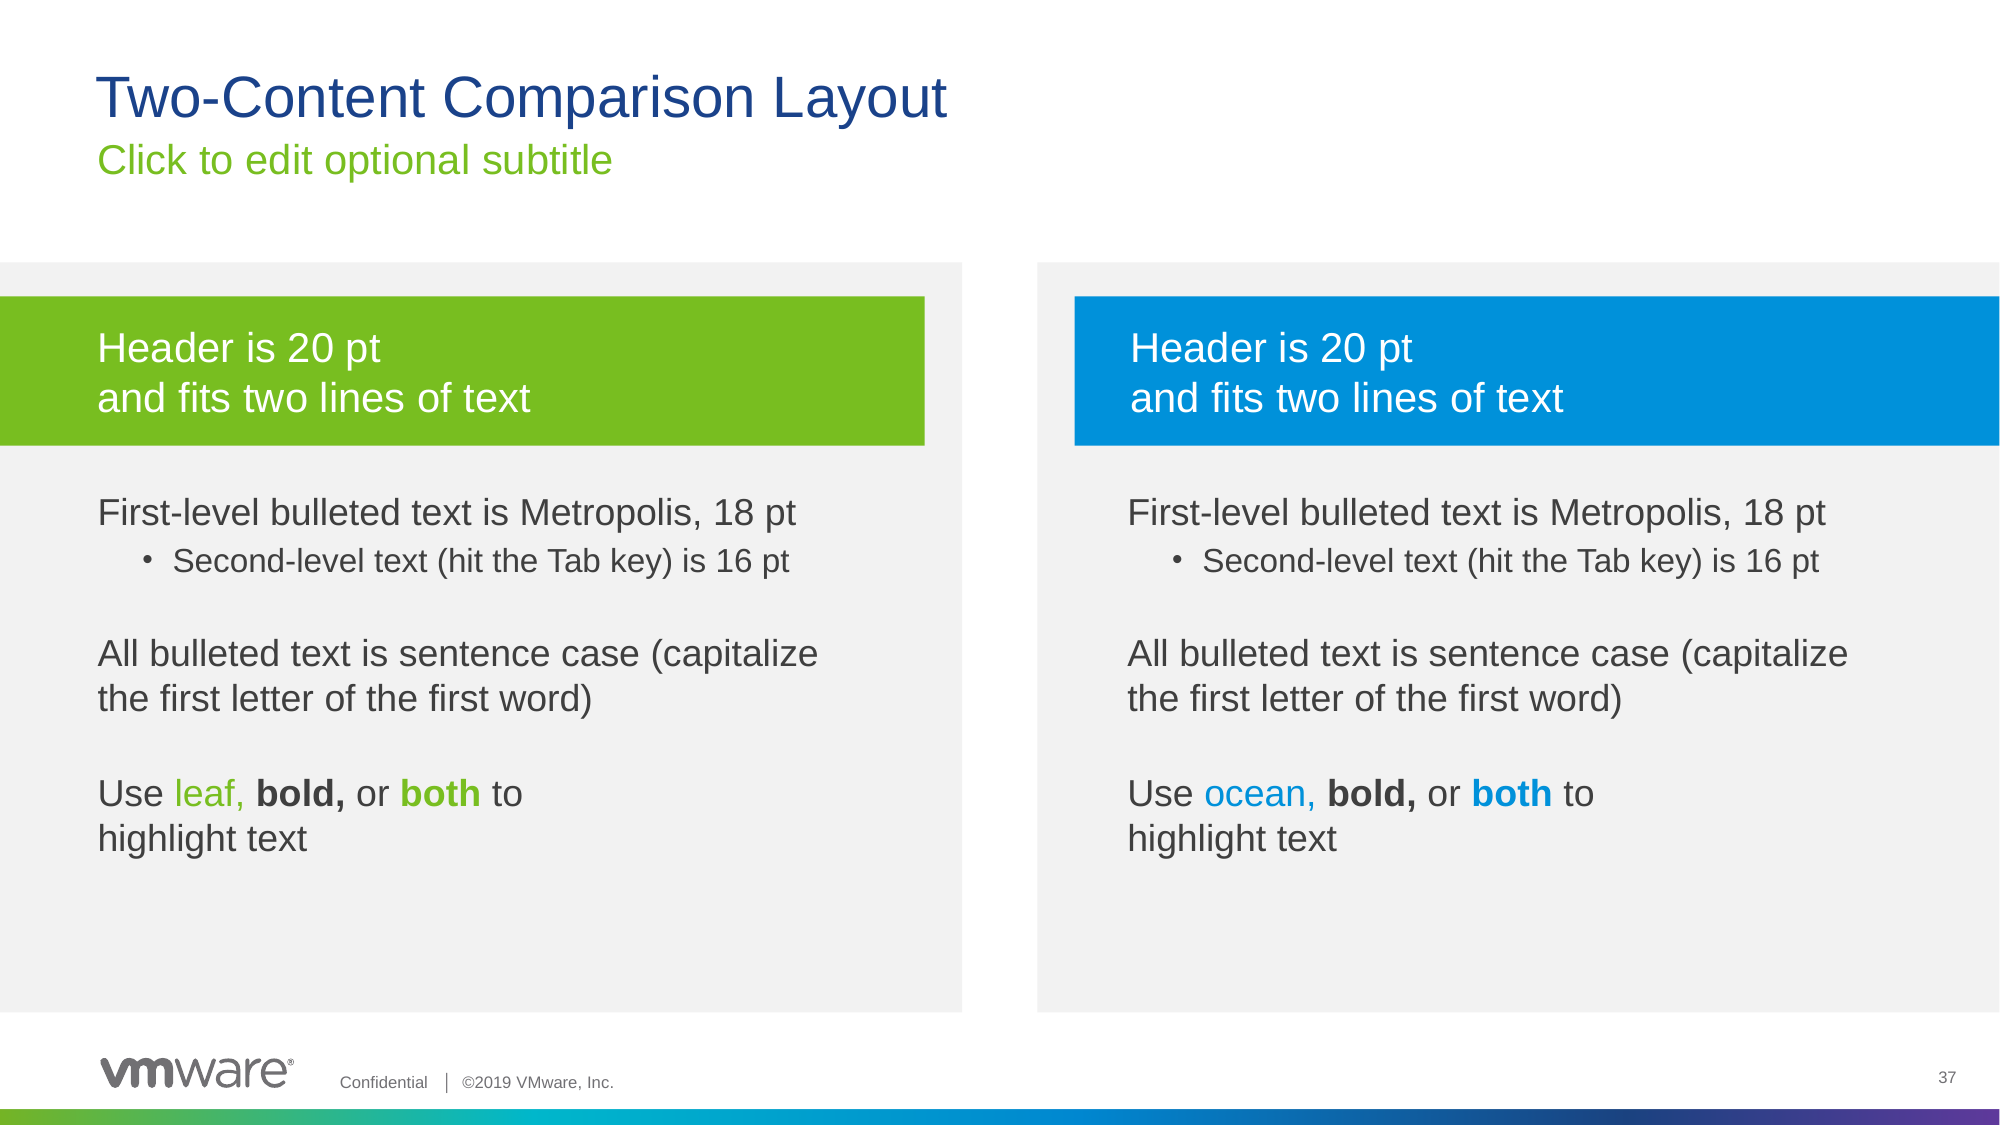

# Two-Content Comparison Layout
Click to edit optional subtitle
First-level bulleted text is Metropolis, 18 pt
Second-level text (hit the Tab key) is 16 pt
All bulleted text is sentence case (capitalize the first letter of the first word)
Use leaf, bold, or both to
highlight text
First-level bulleted text is Metropolis, 18 pt
Second-level text (hit the Tab key) is 16 pt
All bulleted text is sentence case (capitalize the first letter of the first word)
Use ocean, bold, or both to
highlight text
Header is 20 pt
and fits two lines of text
Header is 20 pt
and fits two lines of text